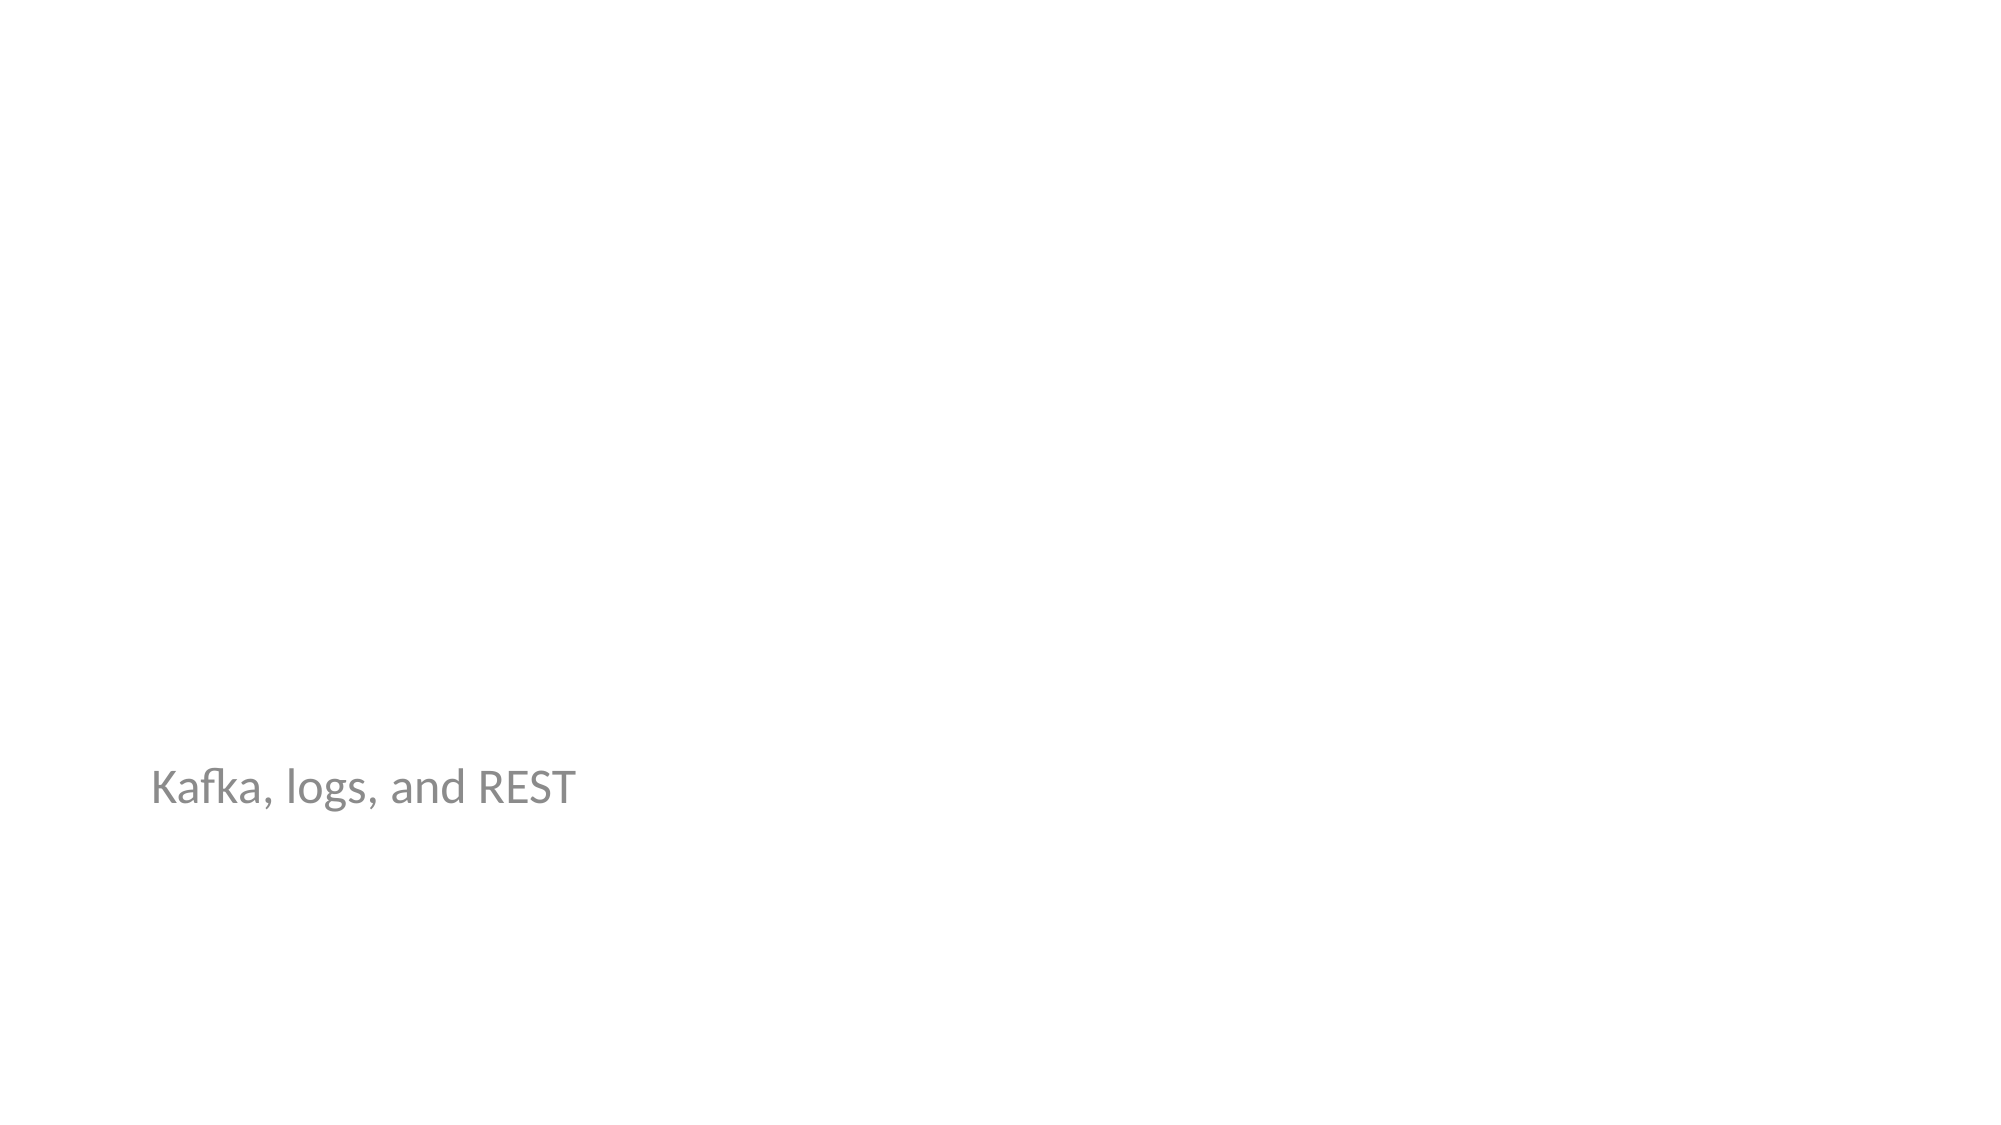

# Some General Distributed Systems Principals
Kafka, logs, and REST